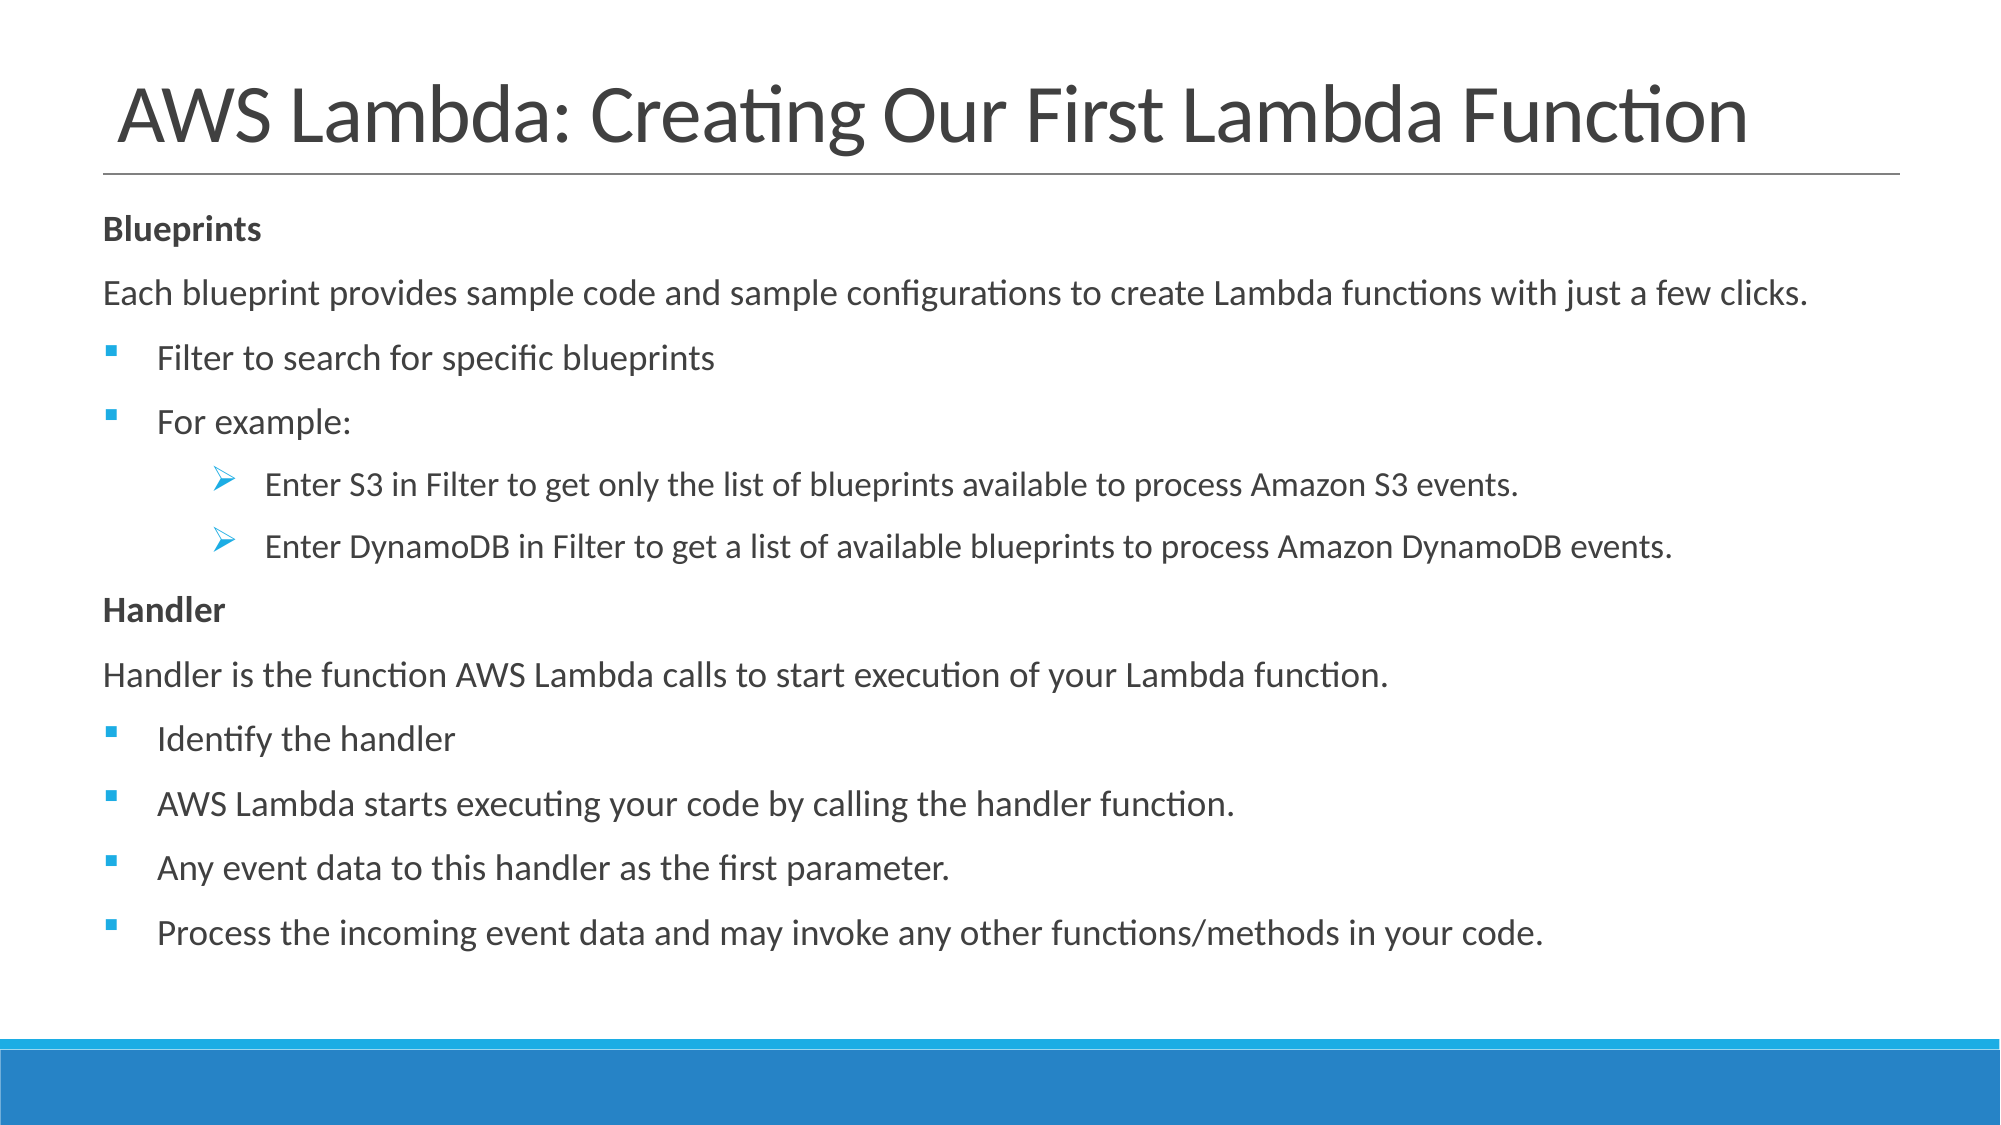

# AWS Lambda: Creating Our First Lambda Function
Blueprints
Each blueprint provides sample code and sample configurations to create Lambda functions with just a few clicks.
Filter to search for specific blueprints
For example:
Enter S3 in Filter to get only the list of blueprints available to process Amazon S3 events.
Enter DynamoDB in Filter to get a list of available blueprints to process Amazon DynamoDB events.
Handler
Handler is the function AWS Lambda calls to start execution of your Lambda function.
Identify the handler
AWS Lambda starts executing your code by calling the handler function.
Any event data to this handler as the first parameter.
Process the incoming event data and may invoke any other functions/methods in your code.